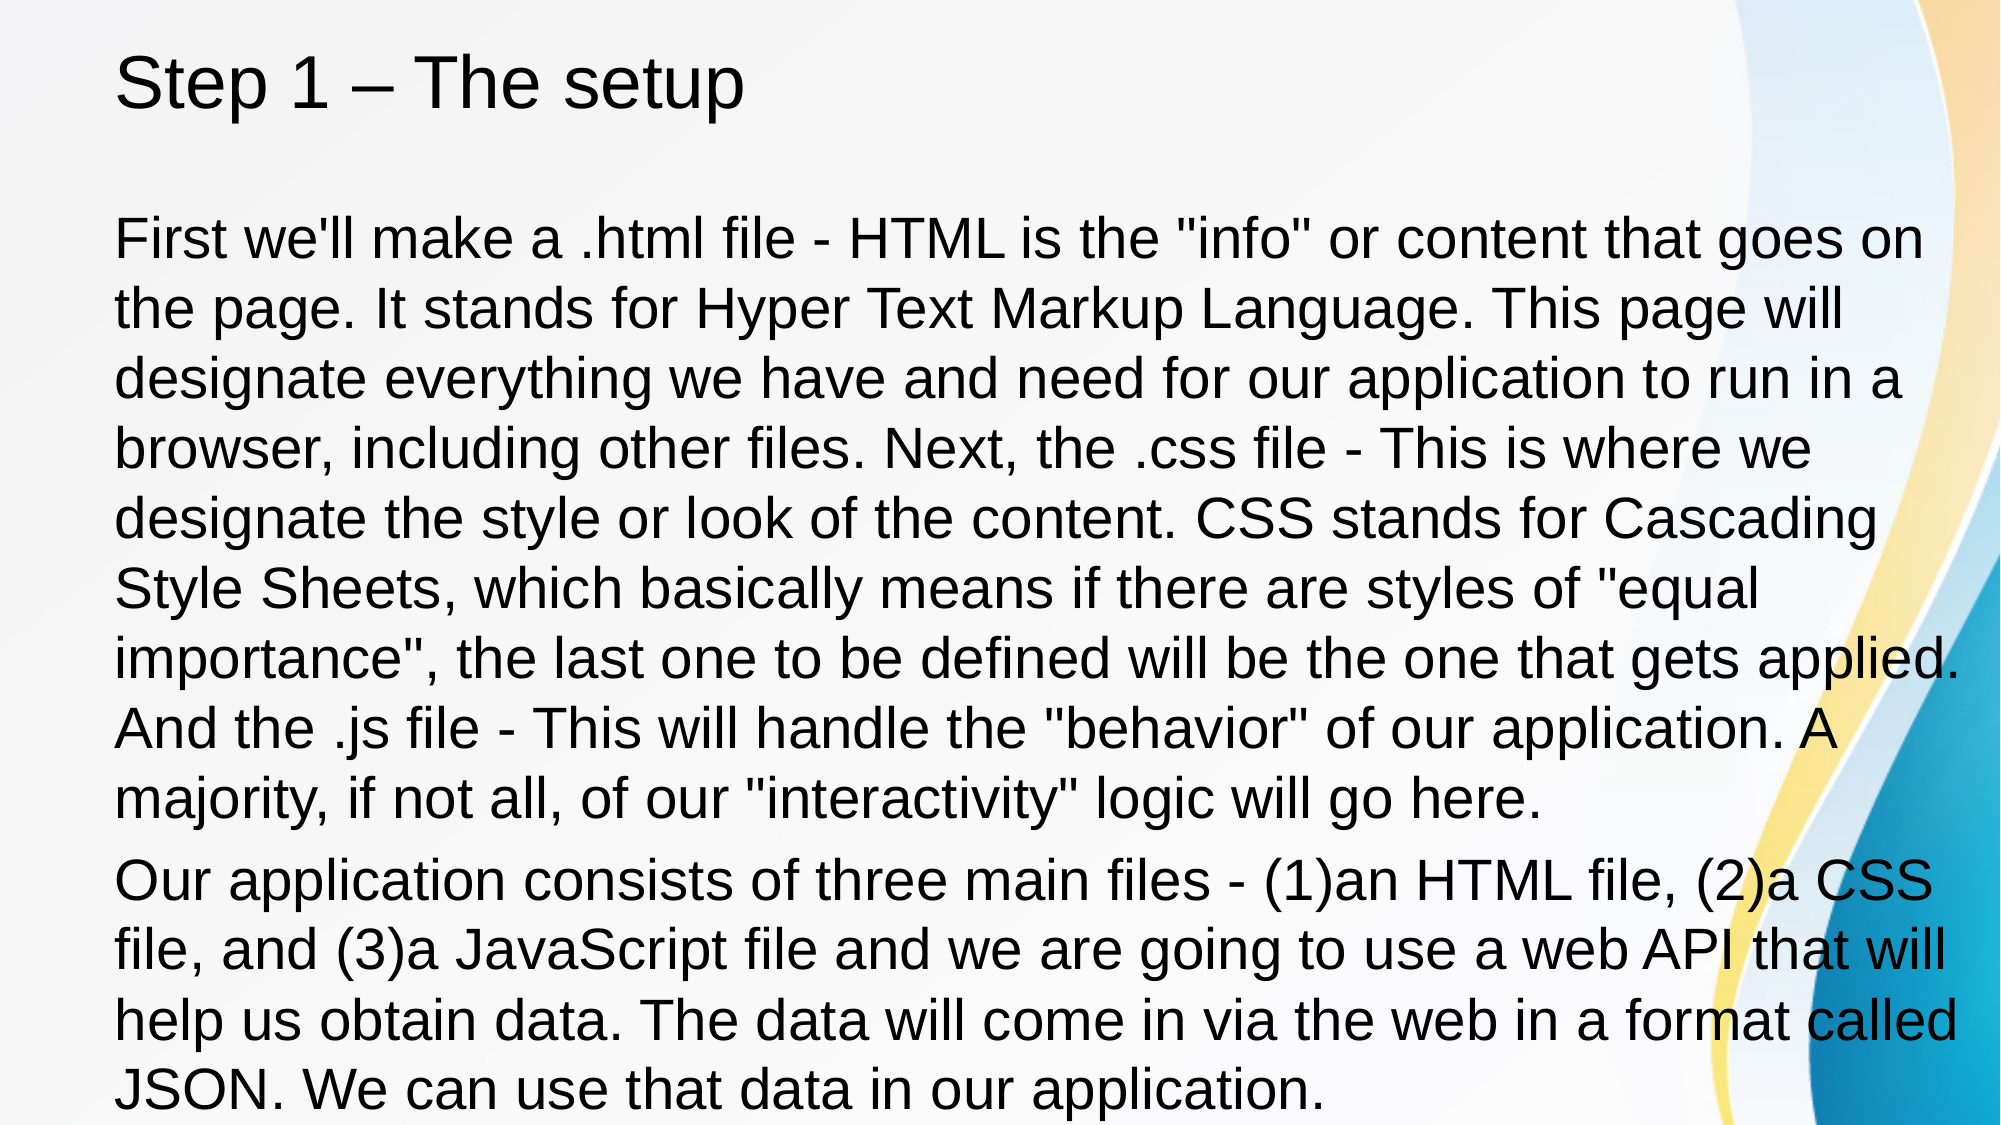

# Step 1 – The setup
First we'll make a .html file - HTML is the "info" or content that goes on the page. It stands for Hyper Text Markup Language. This page will designate everything we have and need for our application to run in a browser, including other files. Next, the .css file - This is where we designate the style or look of the content. CSS stands for Cascading Style Sheets, which basically means if there are styles of "equal importance", the last one to be defined will be the one that gets applied. And the .js file - This will handle the "behavior" of our application. A majority, if not all, of our "interactivity" logic will go here.
Our application consists of three main files - (1)an HTML file, (2)a CSS file, and (3)a JavaScript file and we are going to use a web API that will help us obtain data. The data will come in via the web in a format called JSON. We can use that data in our application.